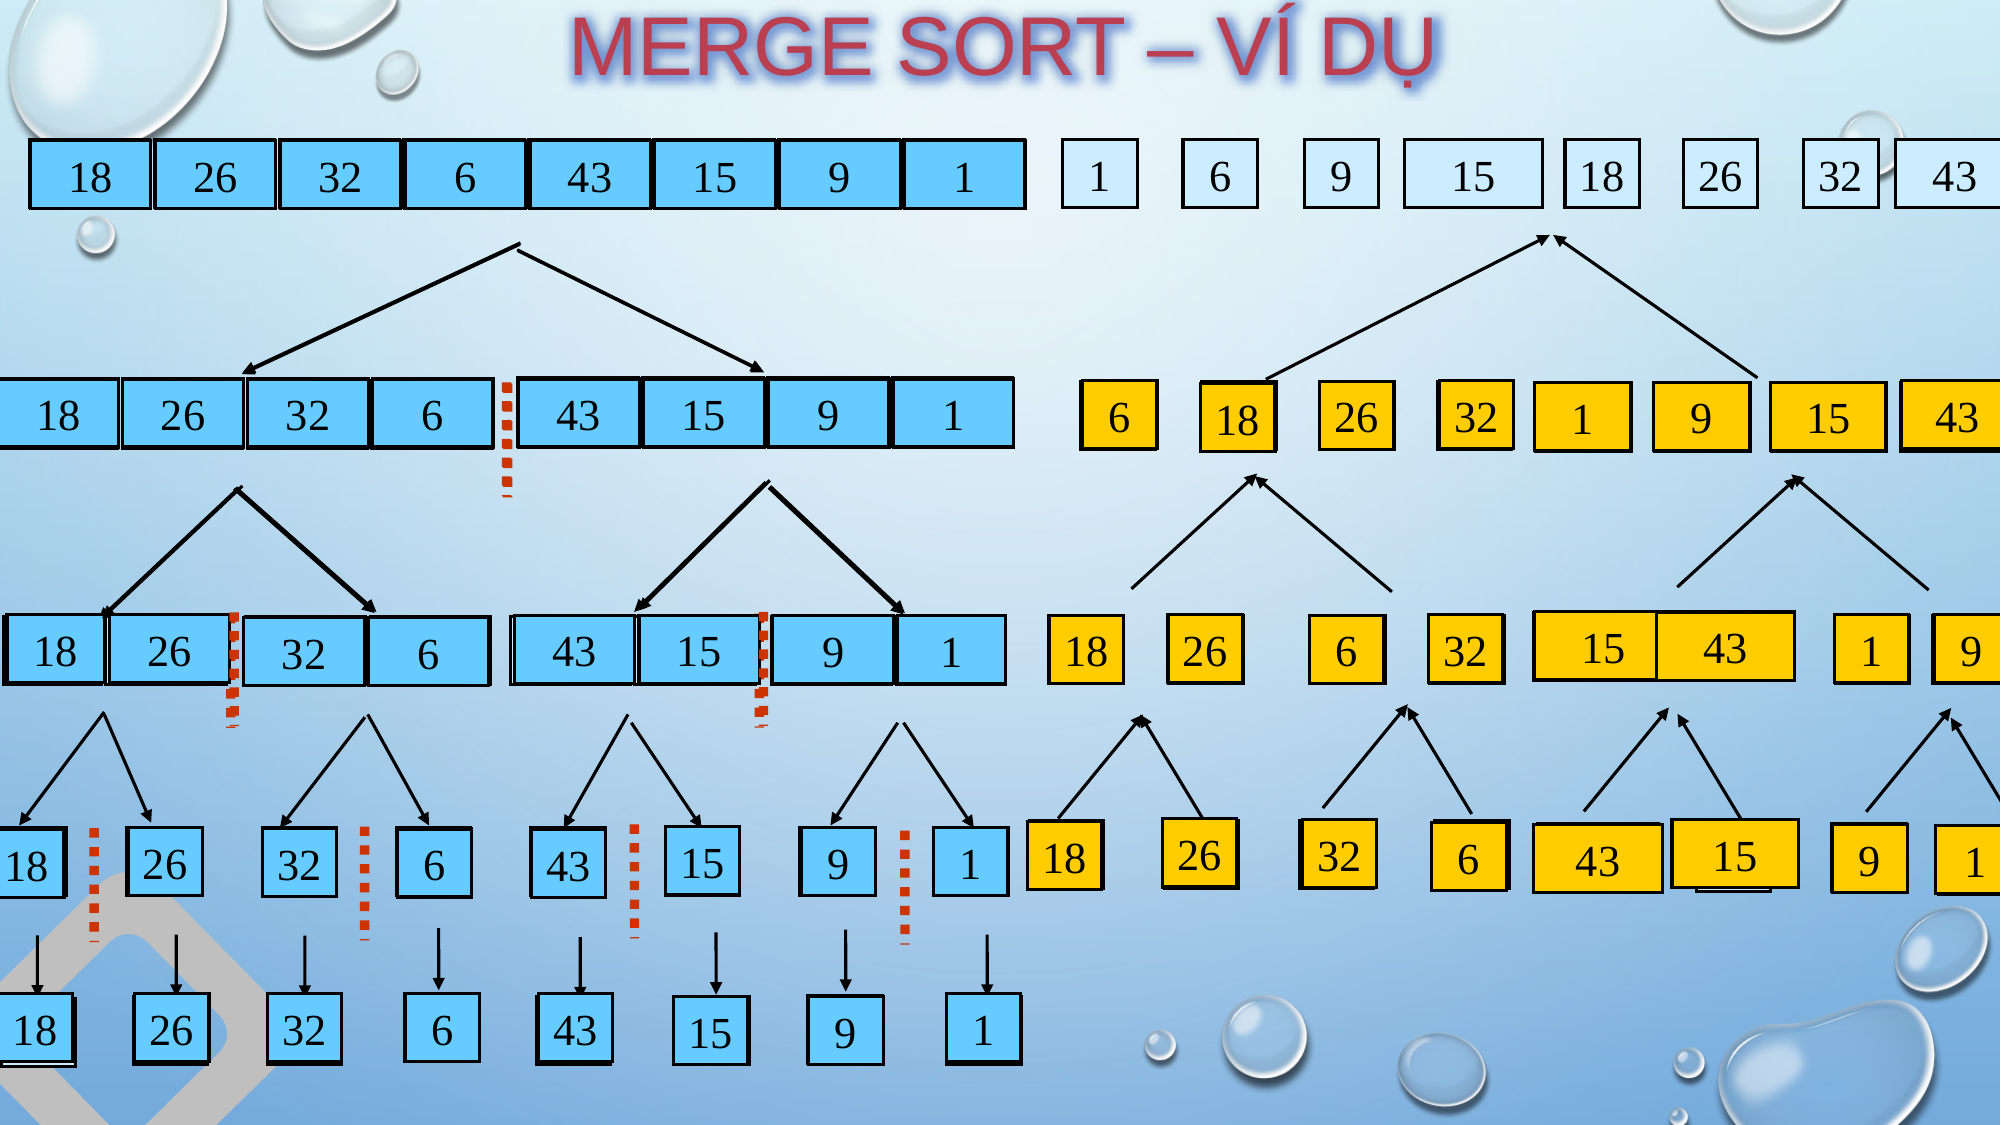

MERGE SORT – VÍ DỤ
 1
 6
 9
15
18
26
32
43
18
26
32
 6
43
15
 9
 1
18
26
32
 6
43
15
 9
 1

18
26
32
 6

18
26
32
 6

43
15
 9
 1

43
15
 9
 1

43
 6
32
26
26
32
 6
18
 9
15
 1
 1
 9
15
43
18

43
15

43
15

18
26

 9
 1

32
 6

18
26

 9
 1

32
 6
15
43
15
43
 1
 9
26
32
18
 6
 9
 1
18
26
 6
32

18

43

26

 6

32

 9

15

 1
26
15
32
18
26
32
 6
18
 6
43
15
 9
43
 9
 1
15
 1
26
 9
 1
32
 6
18
43

 6

 9

15

 1

26

18

32

43
 6
43
18
26
32
 1
15
 9